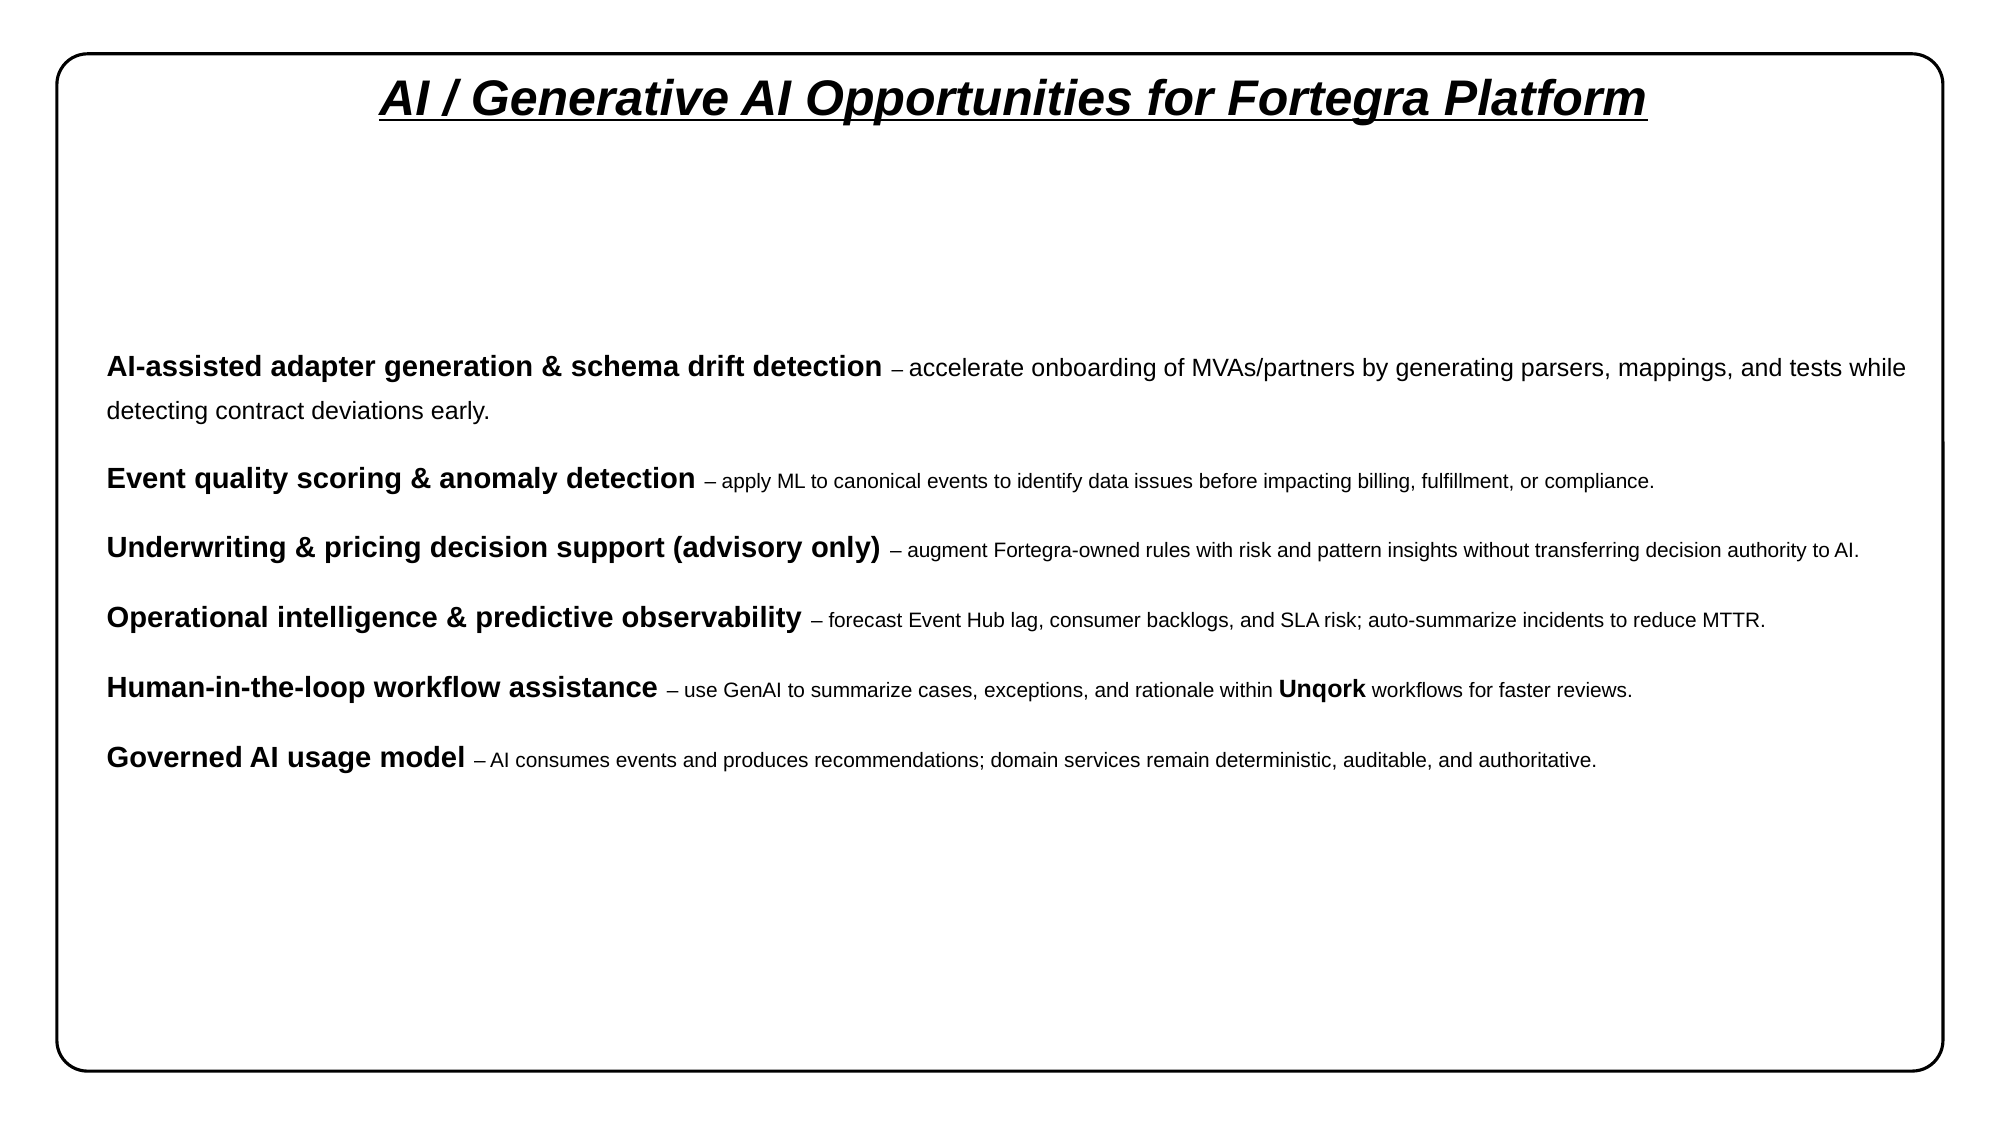

AI / Generative AI Opportunities for Fortegra Platform
AI-assisted adapter generation & schema drift detection – accelerate onboarding of MVAs/partners by generating parsers, mappings, and tests while detecting contract deviations early.
Event quality scoring & anomaly detection – apply ML to canonical events to identify data issues before impacting billing, fulfillment, or compliance.
Underwriting & pricing decision support (advisory only) – augment Fortegra-owned rules with risk and pattern insights without transferring decision authority to AI.
Operational intelligence & predictive observability – forecast Event Hub lag, consumer backlogs, and SLA risk; auto-summarize incidents to reduce MTTR.
Human-in-the-loop workflow assistance – use GenAI to summarize cases, exceptions, and rationale within Unqork workflows for faster reviews.
Governed AI usage model – AI consumes events and produces recommendations; domain services remain deterministic, auditable, and authoritative.